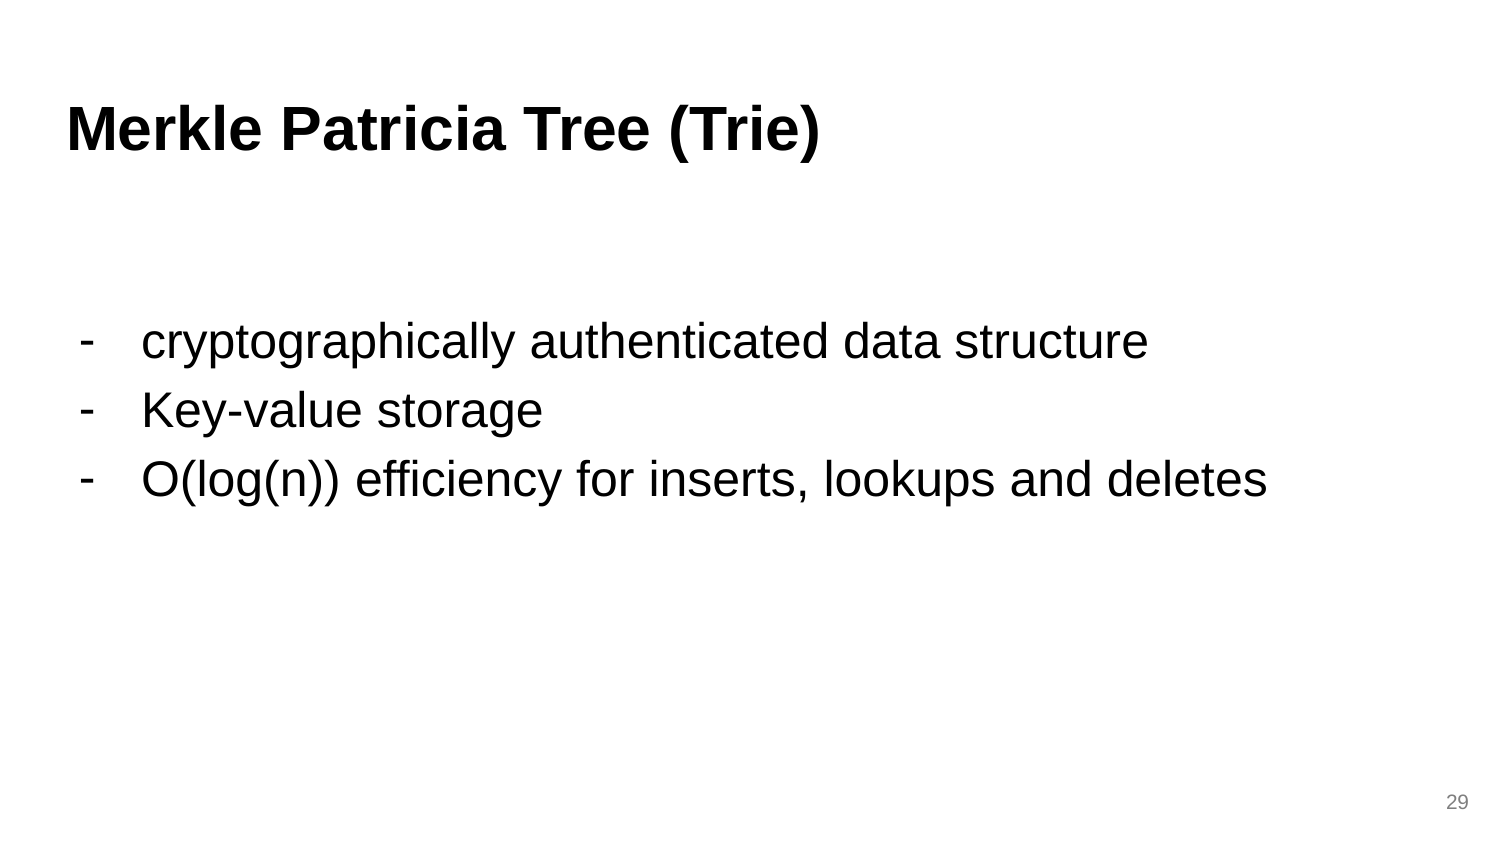

# Merkle Patricia Tree (Trie)
cryptographically authenticated data structure
Key-value storage
O(log(n)) efficiency for inserts, lookups and deletes
29